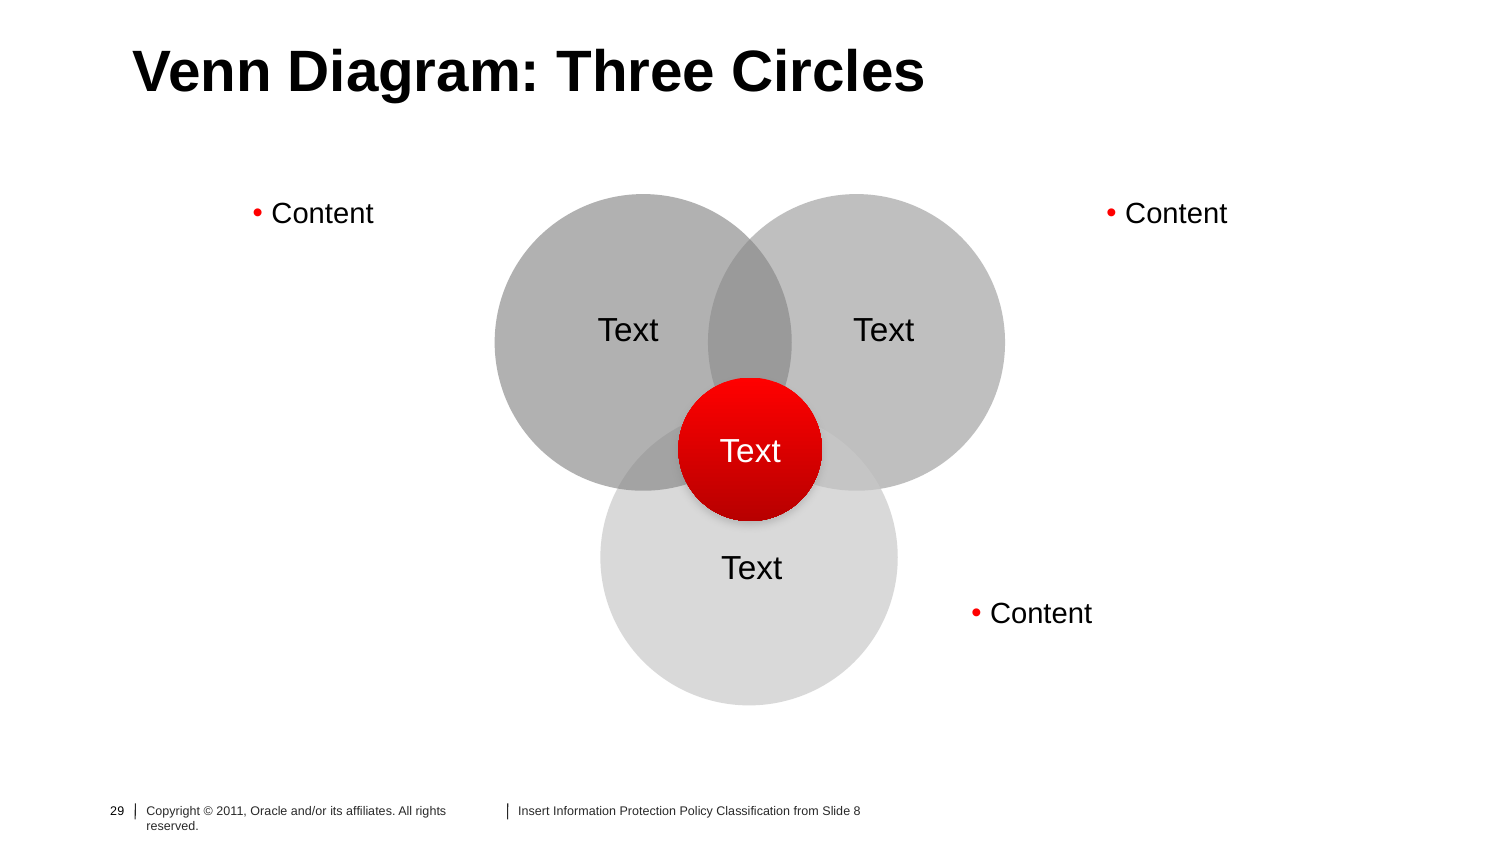

# Venn Diagram: Three Circles

Content
Content
Text
Text
Text

Text
Content